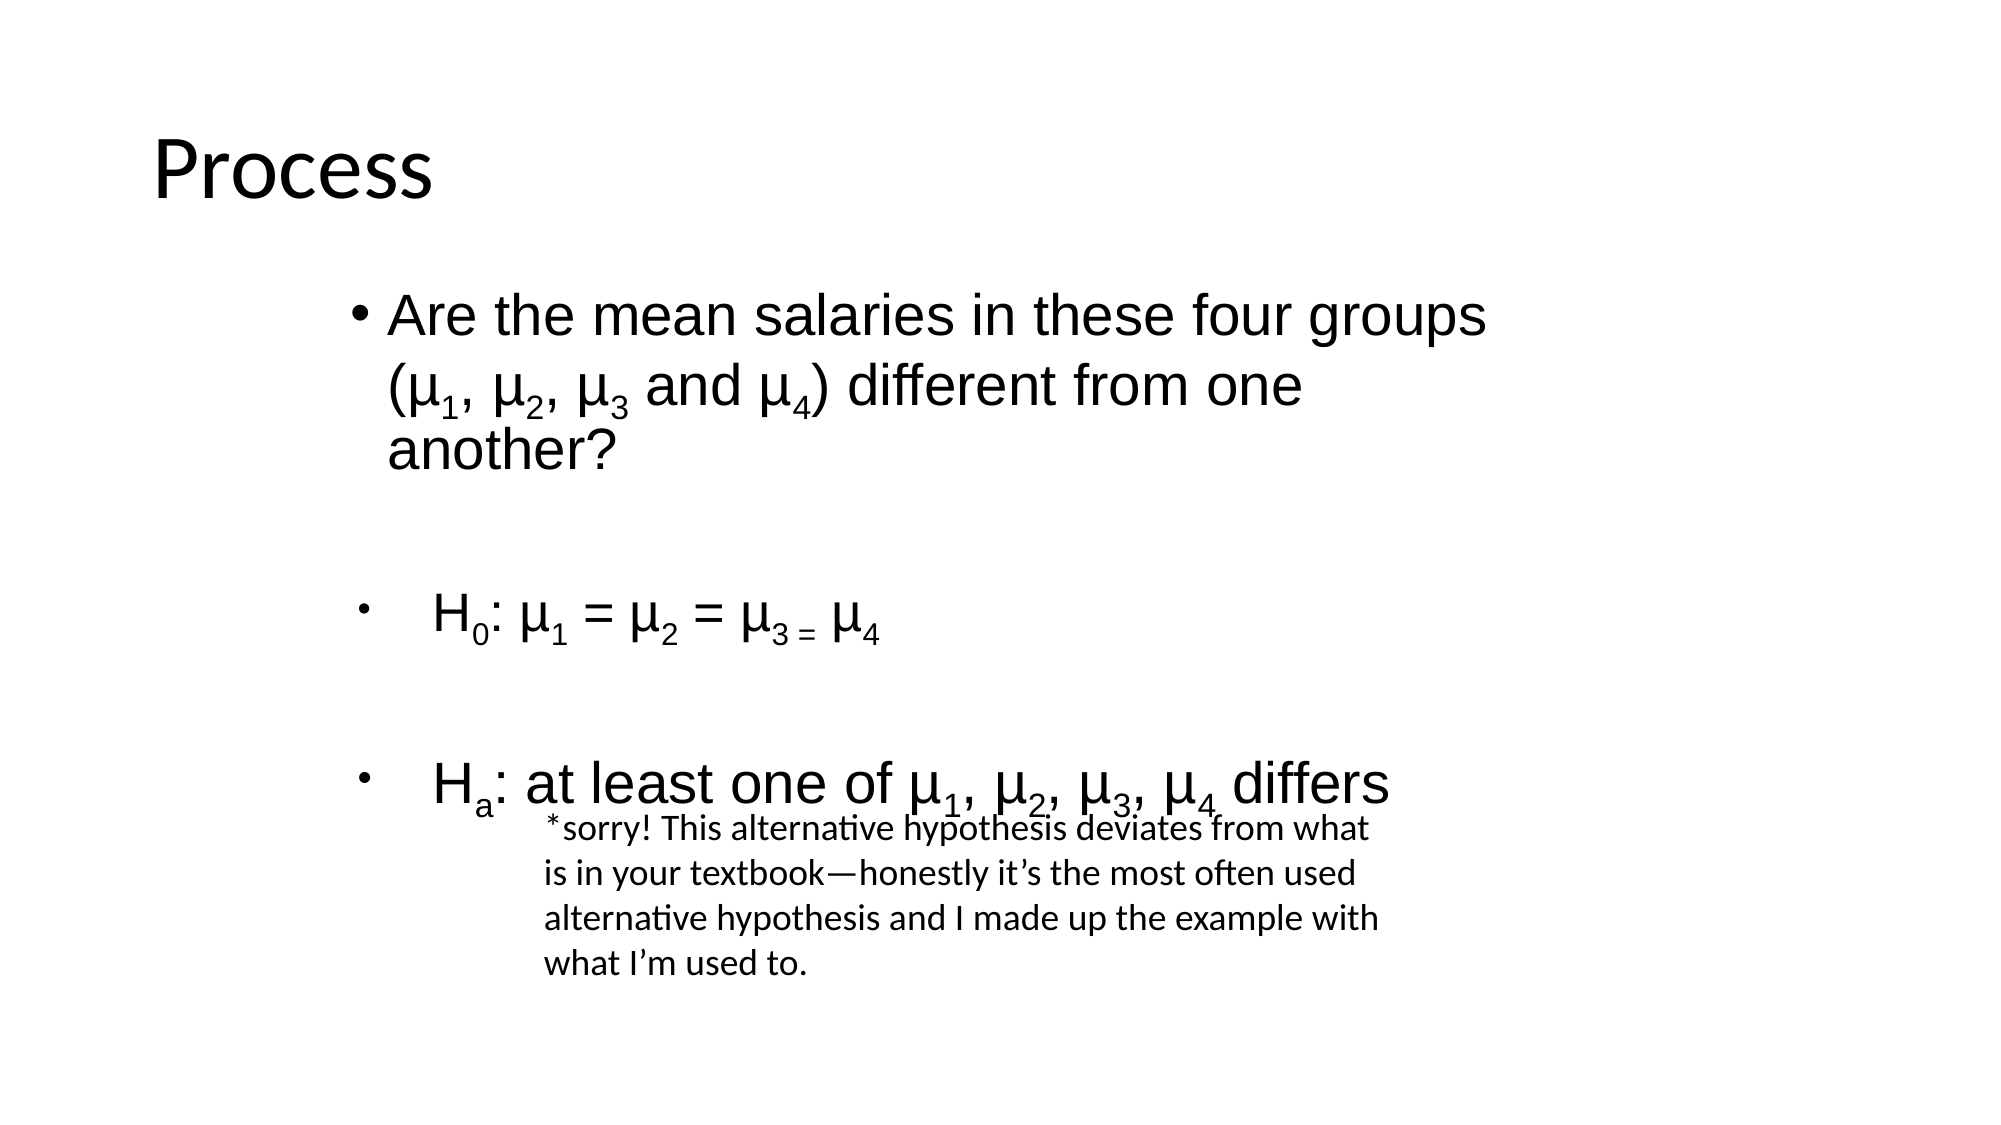

# Process
Are the mean salaries in these four groups (µ1, µ2, µ3 and µ4) different from one another?

H0: µ1 = µ2 = µ3 = µ4

Ha: at least one of µ1, µ2, µ3, µ4 differs

*sorry! This alternative hypothesis deviates from what is in your textbook—honestly it’s the most often used alternative hypothesis and I made up the example with what I’m used to.